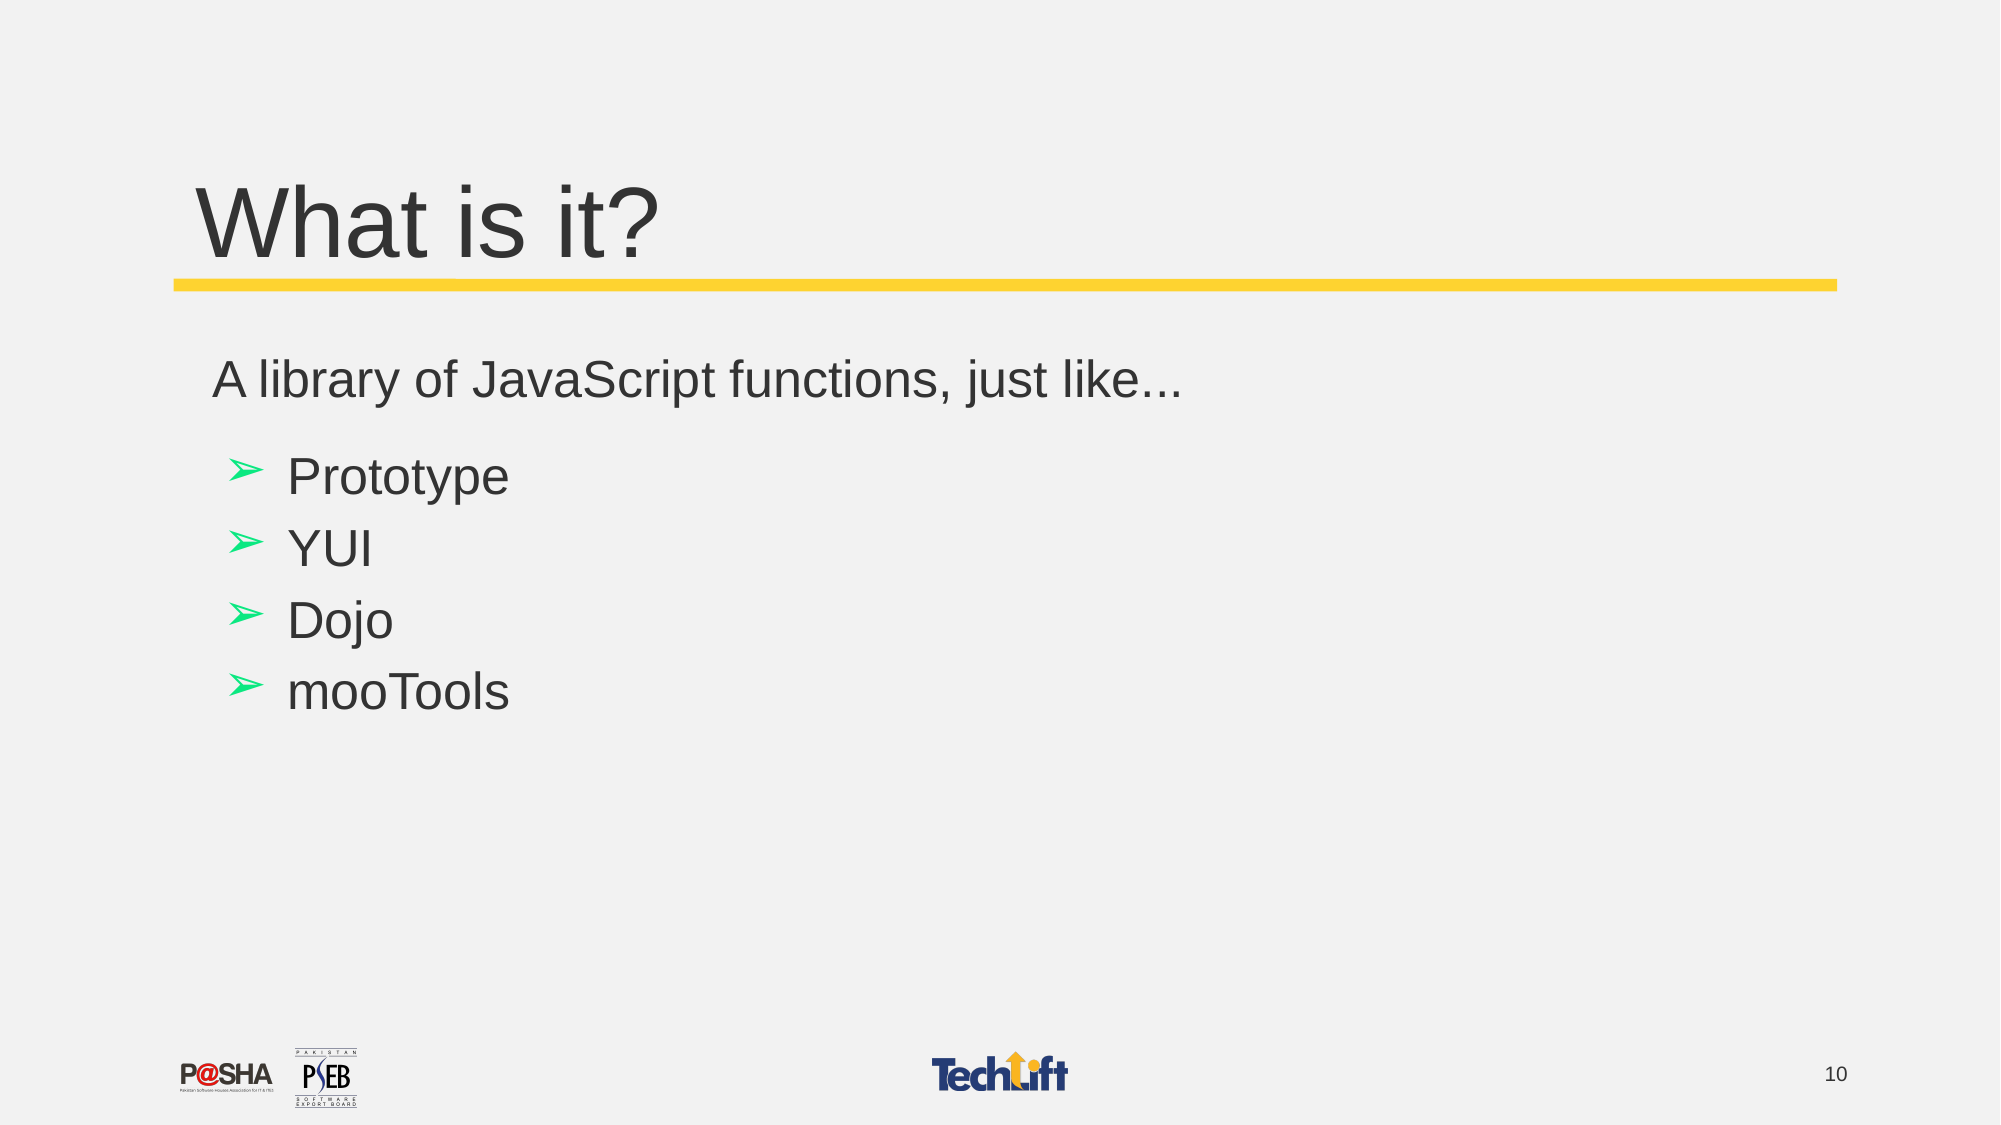

# What is it?
A library of JavaScript functions, just like...
Prototype
YUI
Dojo
mooTools
10